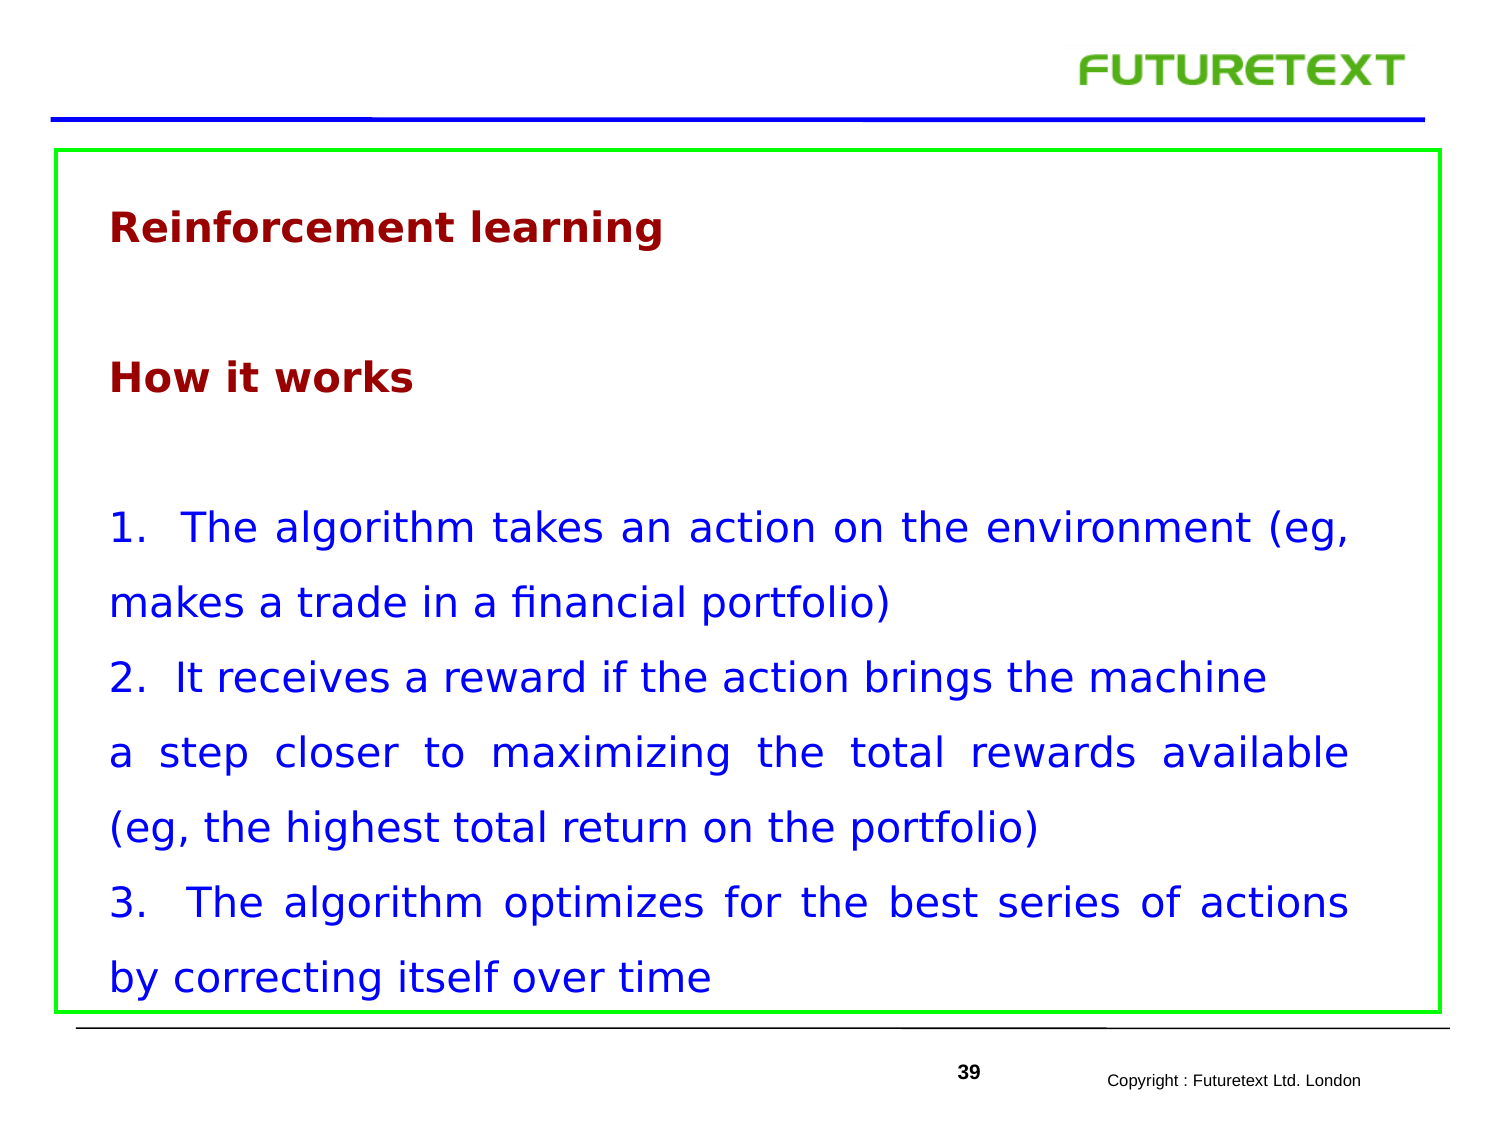

Reinforcement learning

How it works

1.  The algorithm takes an action on the environment (eg, makes a trade in a financial portfolio)
2.  It receives a reward if the action brings the machine
a step closer to maximizing the total rewards available (eg, the highest total return on the portfolio)
3.  The algorithm optimizes for the best series of actions by correcting itself over time

39